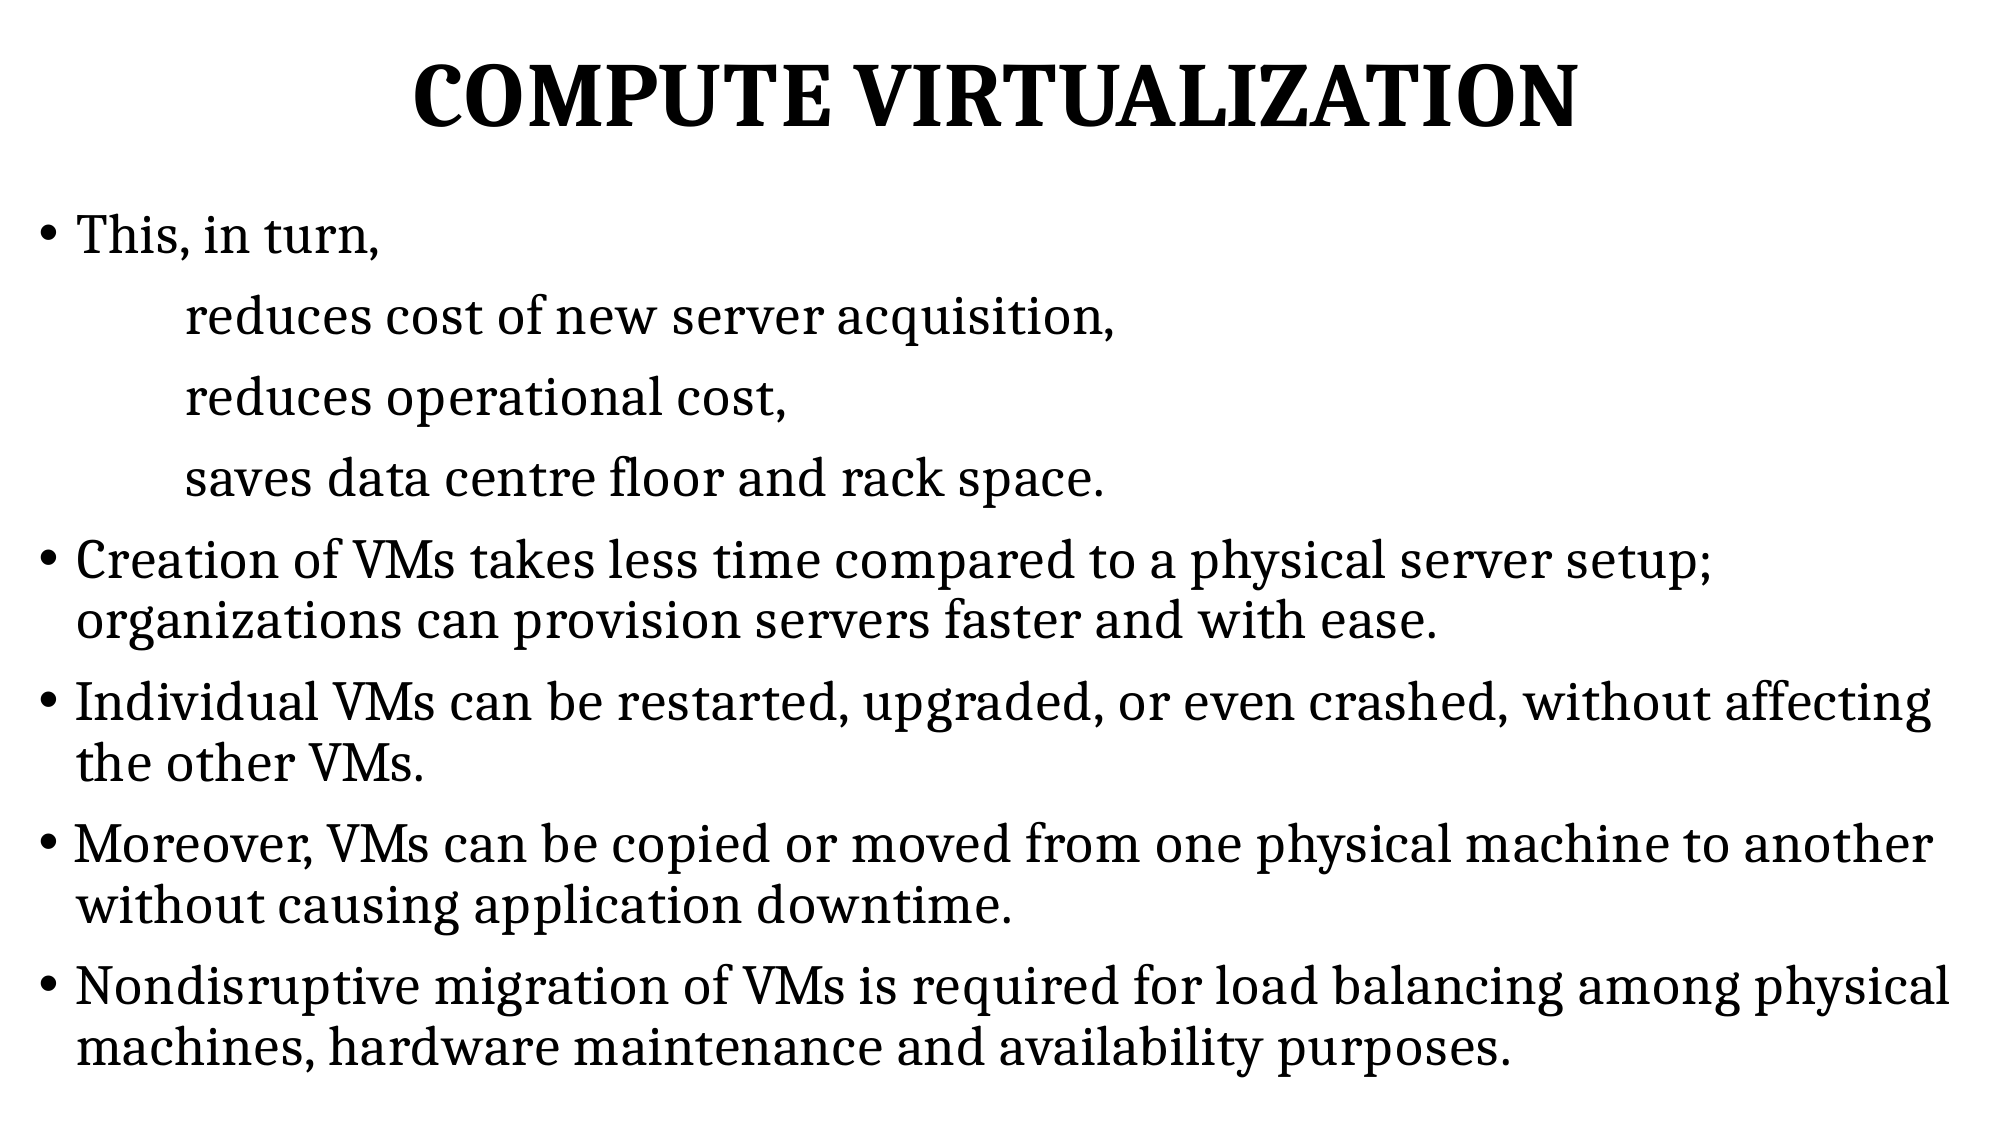

# COMPUTE VIRTUALIZATION
This, in turn,
	reduces cost of new server acquisition,
	reduces operational cost,
	saves data centre floor and rack space.
Creation of VMs takes less time compared to a physical server setup; organizations can provision servers faster and with ease.
Individual VMs can be restarted, upgraded, or even crashed, without affecting the other VMs.
Moreover, VMs can be copied or moved from one physical machine to another without causing application downtime.
Nondisruptive migration of VMs is required for load balancing among physical machines, hardware maintenance and availability purposes.